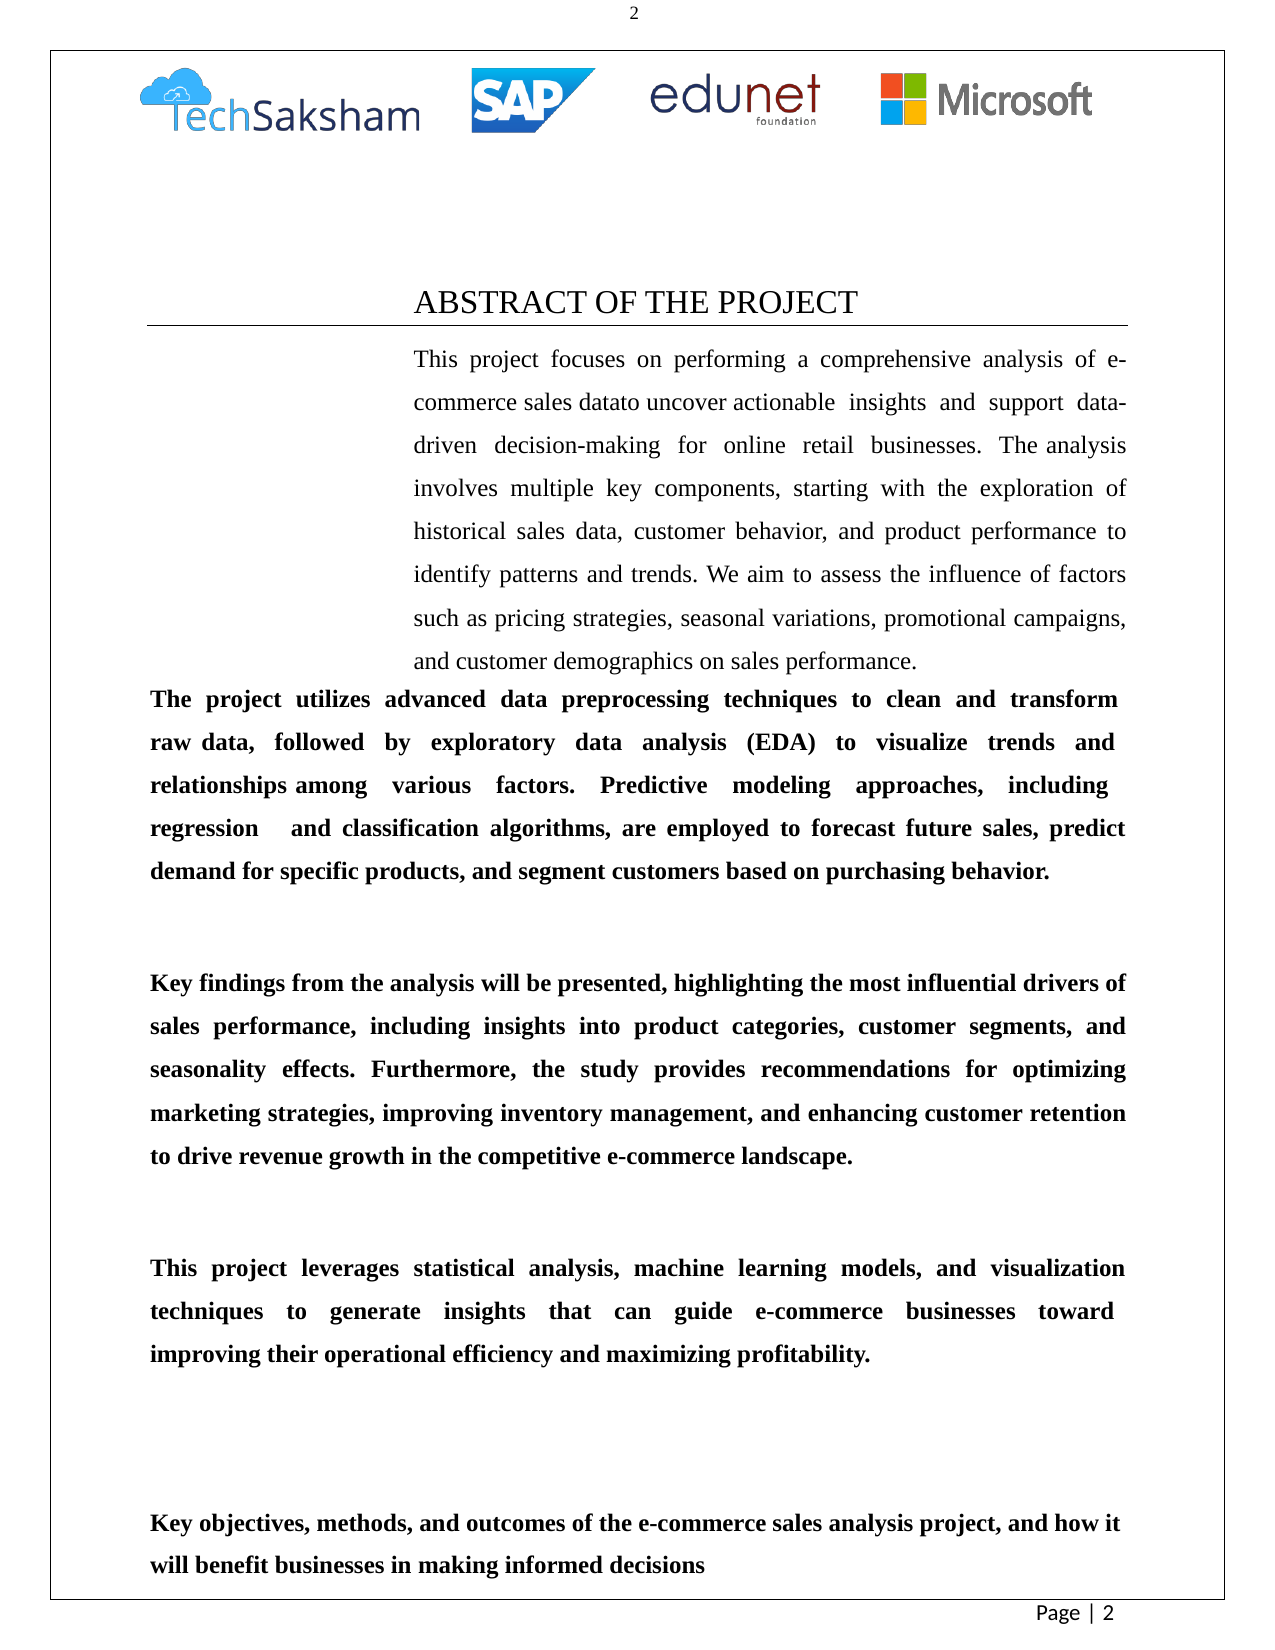

2

ABSTRACT OF THE PROJECT
This project focuses on performing a comprehensive analysis of e-commerce sales datato uncover actionable  insights  and  support  data-driven  decision-making  for  online  retail  businesses.  The analysis involves multiple key components, starting with the exploration of historical sales data, customer behavior, and product performance to identify patterns and trends. We aim to assess the influence of factors such as pricing strategies, seasonal variations, promotional campaigns, and customer demographics on sales performance.

The  project  utilizes  advanced  data  preprocessing  techniques  to  clean  and  transform  raw data,  followed  by  exploratory  data  analysis  (EDA)  to  visualize  trends  and  relationships among   various   factors.   Predictive   modeling   approaches,   including   regression   and classification algorithms, are employed to forecast future sales, predict demand for specific products, and segment customers based on purchasing behavior.
Key findings from the analysis will be presented, highlighting the most influential drivers of sales  performance,  including  insights  into  product  categories,  customer  segments,  and seasonality  effects.  Furthermore,  the  study  provides  recommendations  for  optimizing marketing strategies, improving inventory management, and enhancing customer retention to drive revenue growth in the competitive e-commerce landscape.
This  project  leverages  statistical  analysis,  machine  learning  models,  and  visualization techniques  to  generate  insights  that  can  guide  e-commerce  businesses  toward  improving their operational efficiency and maximizing profitability.
Key objectives, methods, and outcomes of the e-commerce sales analysis project, and how it will benefit businesses in making informed decisions
Page | 2